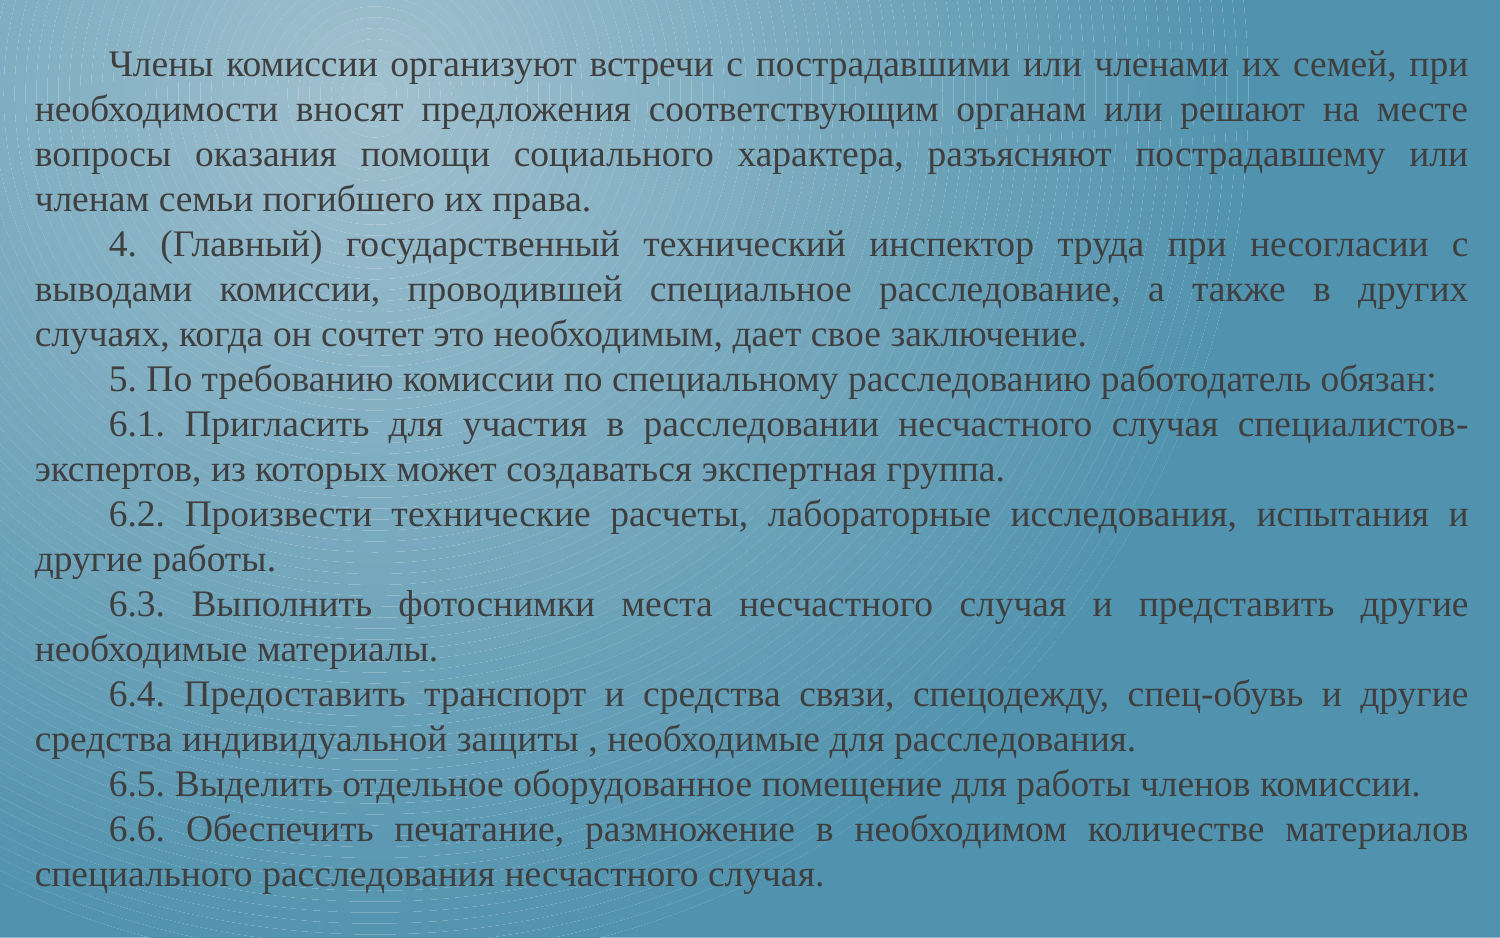

Члены комиссии организуют встречи с пострадавшими или членами их семей, при необходимости вносят предложения соответствующим органам или решают на месте вопросы оказания помощи социального характера, разъясняют пострадавшему или членам семьи погибшего их права.
4. (Главный) государственный технический инспектор труда при несогласии с выводами комиссии, проводившей специальное расследование, а также в других случаях, когда он сочтет это необходимым, дает свое заключение.
5. По требованию комиссии по специальному расследованию работодатель обязан:
6.1. Пригласить для участия в расследовании несчастного случая специалистов-экспертов, из которых может создаваться экспертная группа.
6.2. Произвести технические расчеты, лабораторные исследования, испытания и другие работы.
6.3. Выполнить фотоснимки места несчастного случая и представить другие необходимые материалы.
6.4. Предоставить транспорт и средства связи, спецодежду, спец-обувь и другие средства индивидуальной защиты , необходимые для расследования.
6.5. Выделить отдельное оборудованное помещение для работы членов комиссии.
6.6. Обеспечить печатание, размножение в необходимом количестве материалов специального расследования несчастного случая.